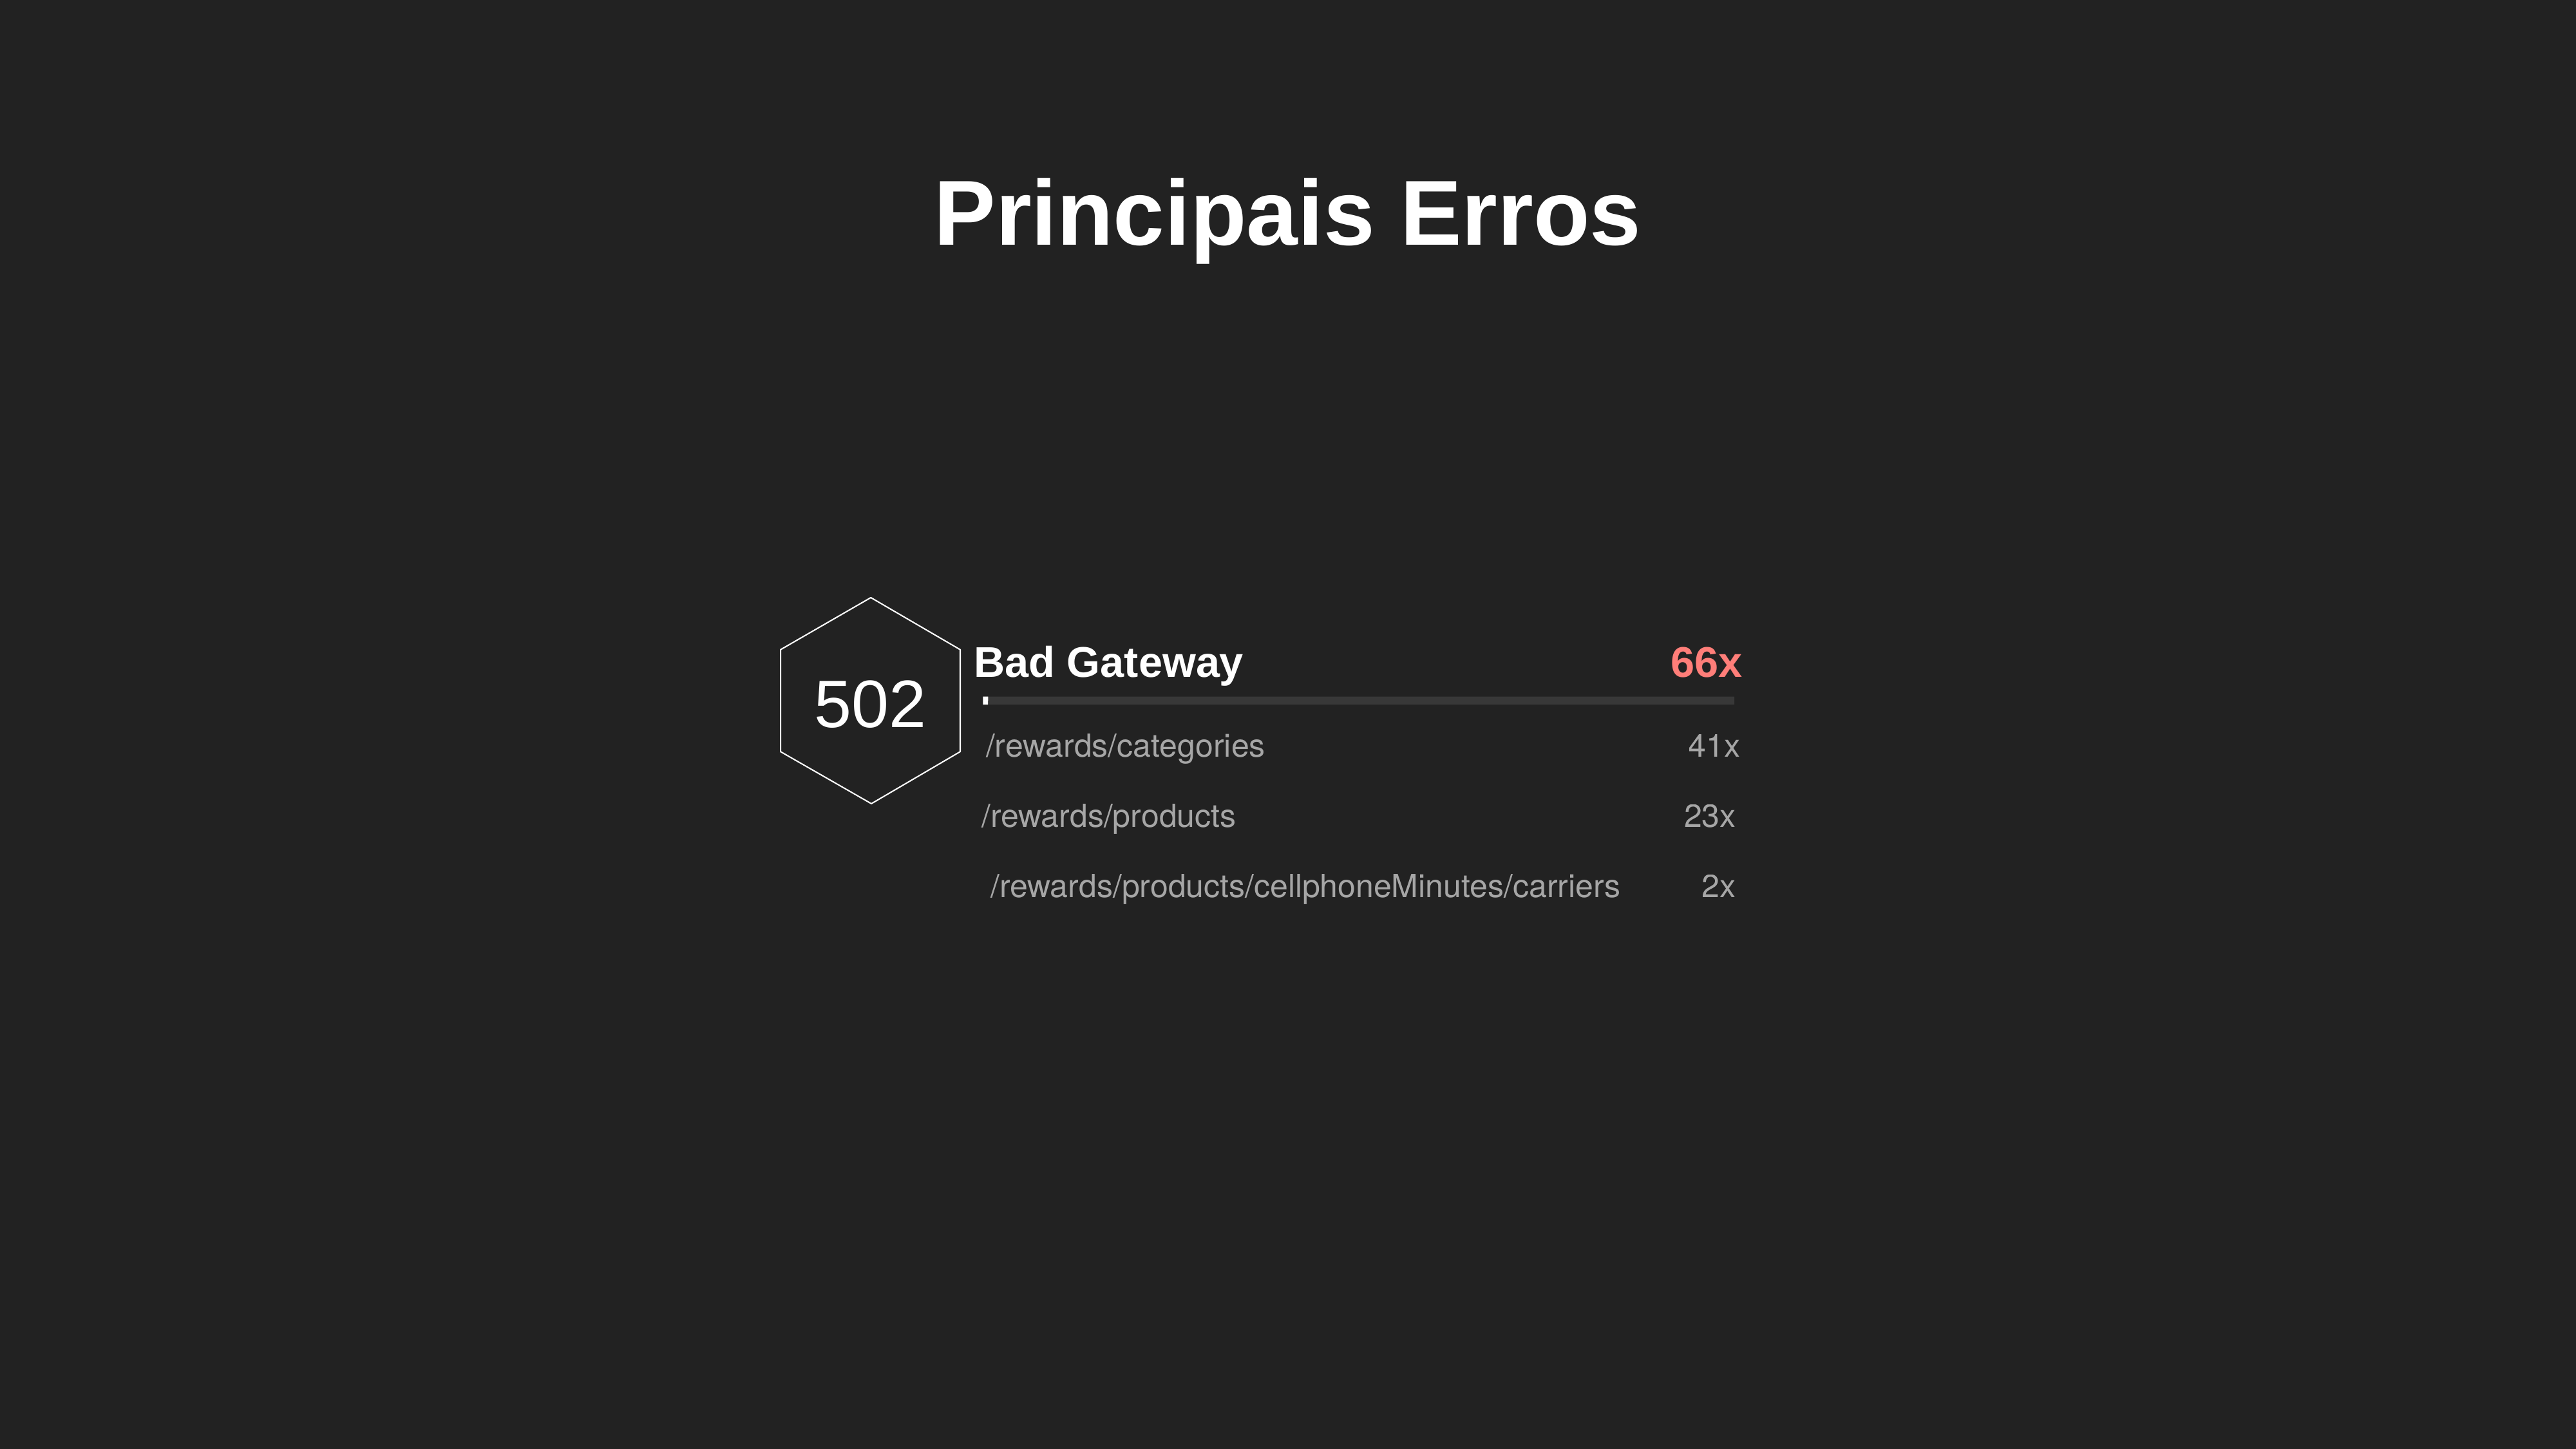

# Principais Erros

Bad Gateway
66x
502

/rewards/categories
41x
/rewards/products
23x
 /rewards/products/cellphoneMinutes/carriers
2x